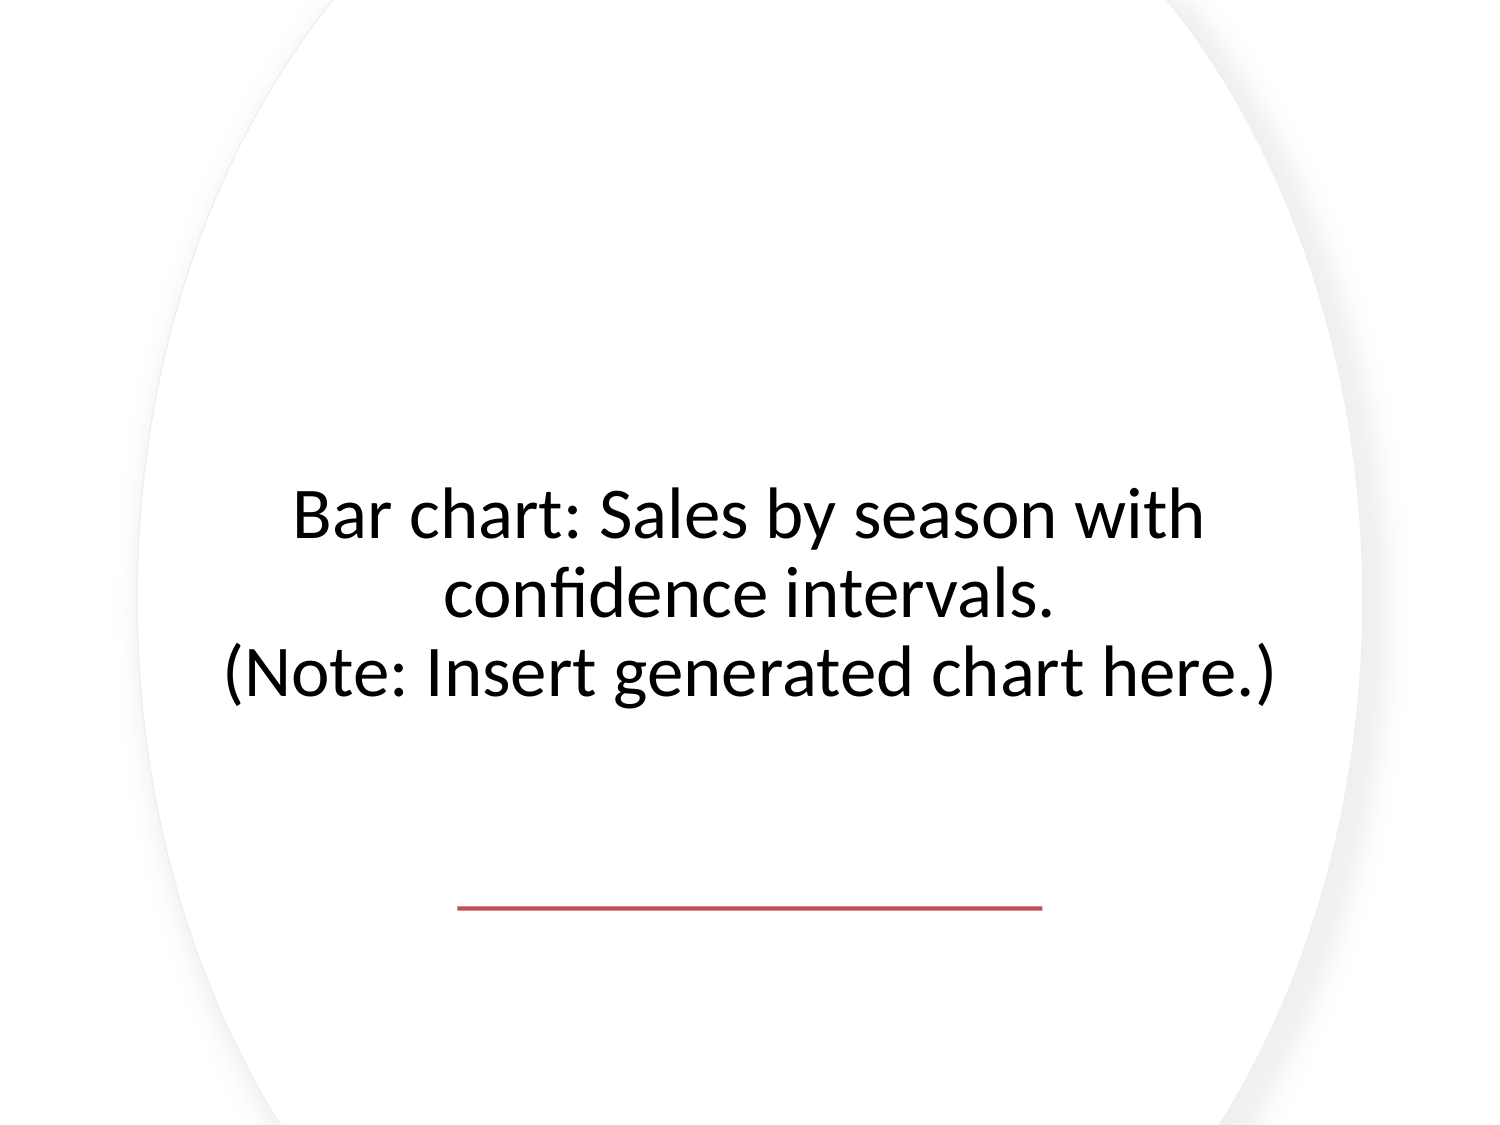

# Bar chart: Sales by season with confidence intervals.
(Note: Insert generated chart here.)